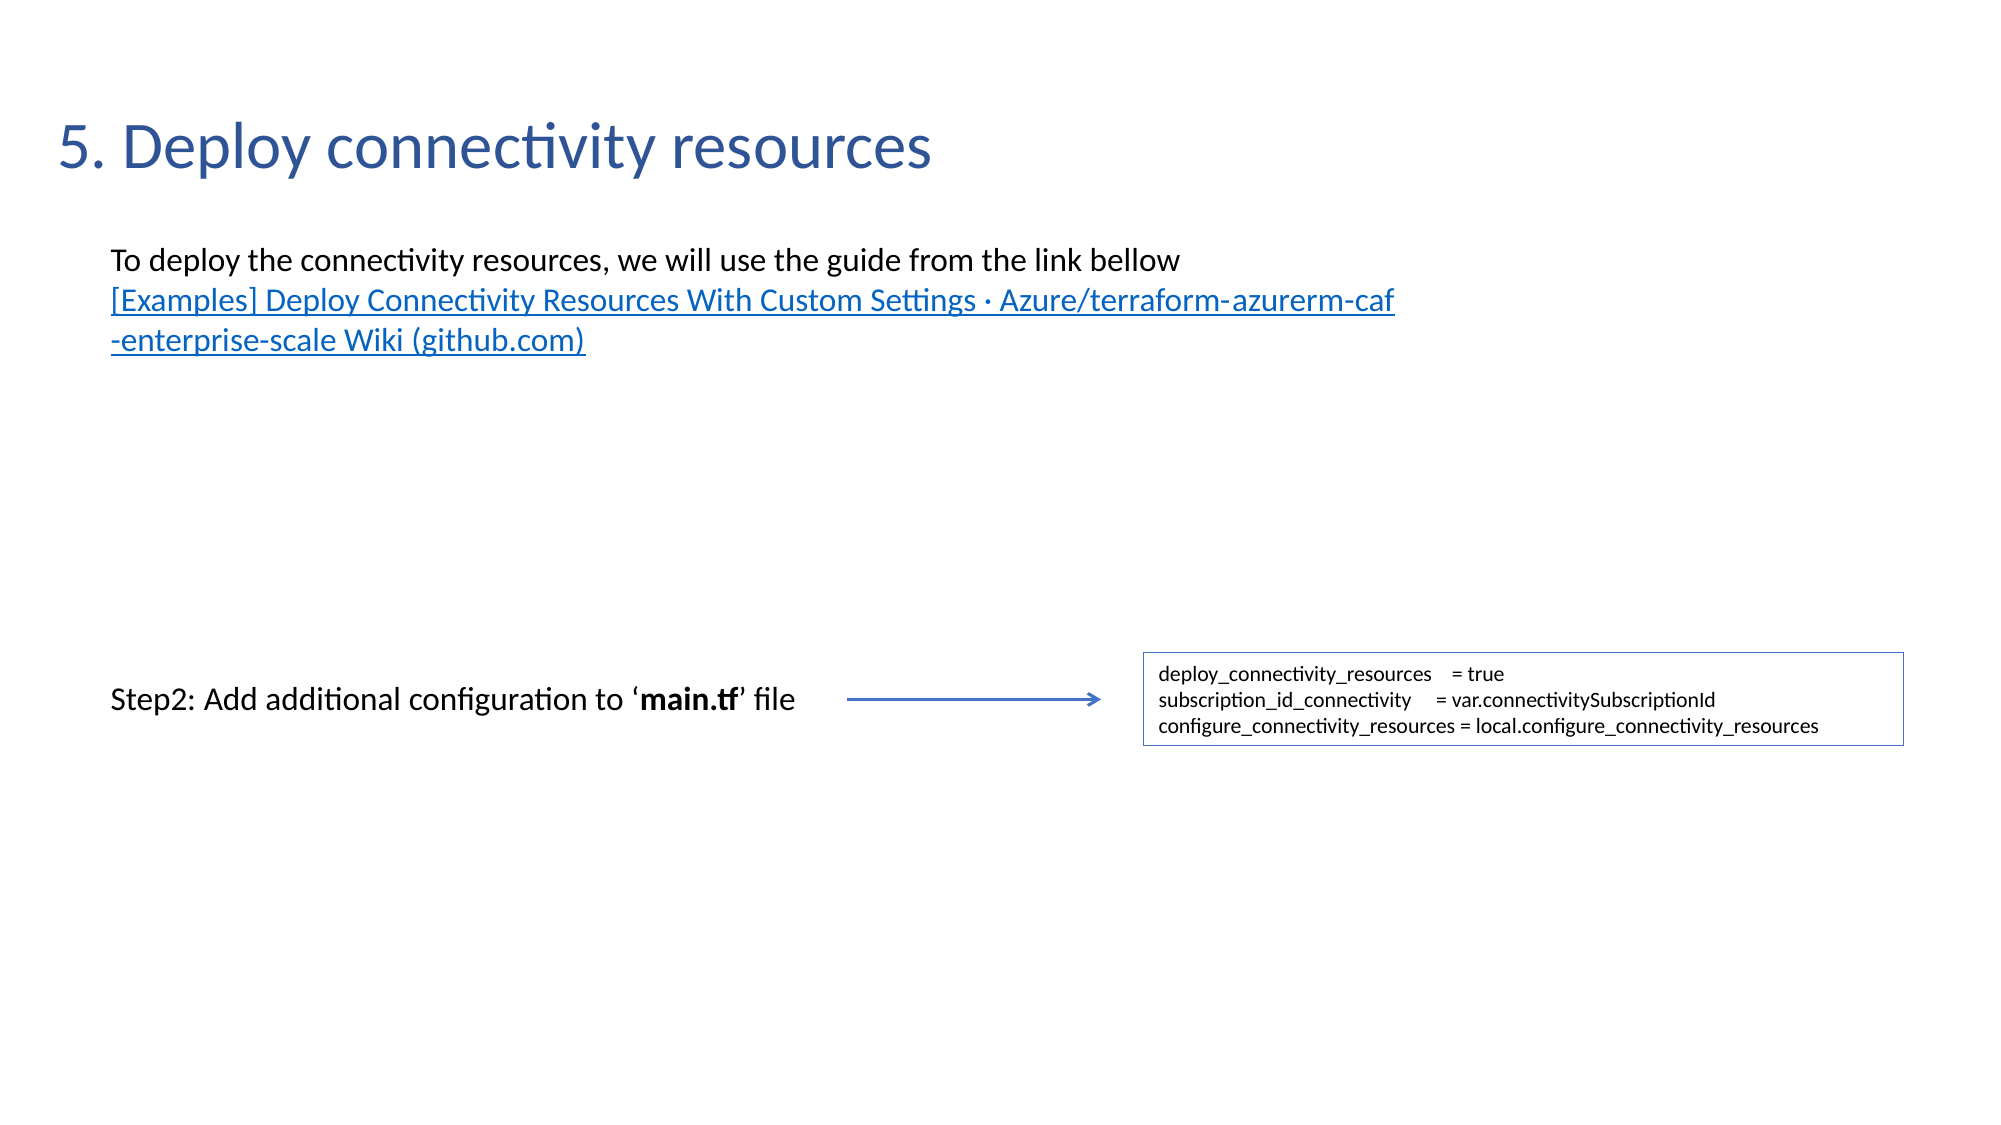

5. Deploy connectivity resources
To deploy the connectivity resources, we will use the guide from the link bellow
[Examples] Deploy Connectivity Resources With Custom Settings · Azure/terraform-azurerm-caf-enterprise-scale Wiki (github.com)

Step2: Add additional configuration to ‘main.tf’ file
deploy_connectivity_resources    = true
subscription_id_connectivity     = var.connectivitySubscriptionId
configure_connectivity_resources = local.configure_connectivity_resources